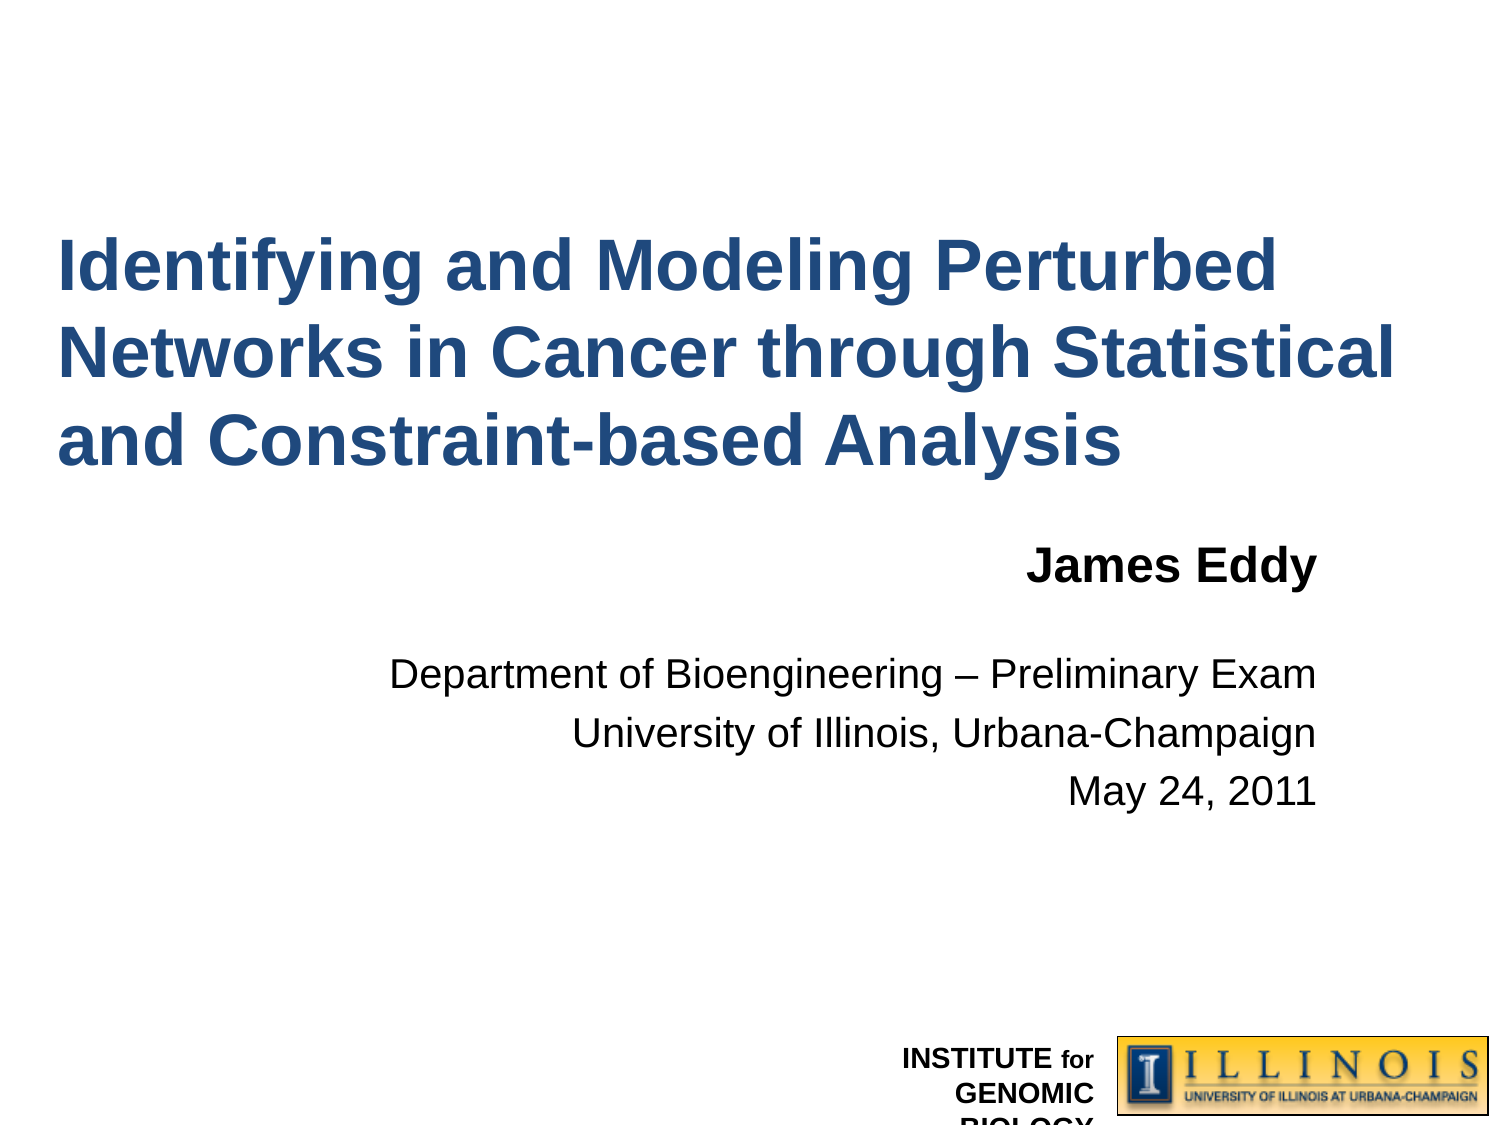

# Identifying and Modeling Perturbed Networks in Cancer through Statistical and Constraint-based Analysis

James Eddy

Department of Bioengineering – Preliminary Exam
University of Illinois, Urbana-Champaign
May 24, 2011